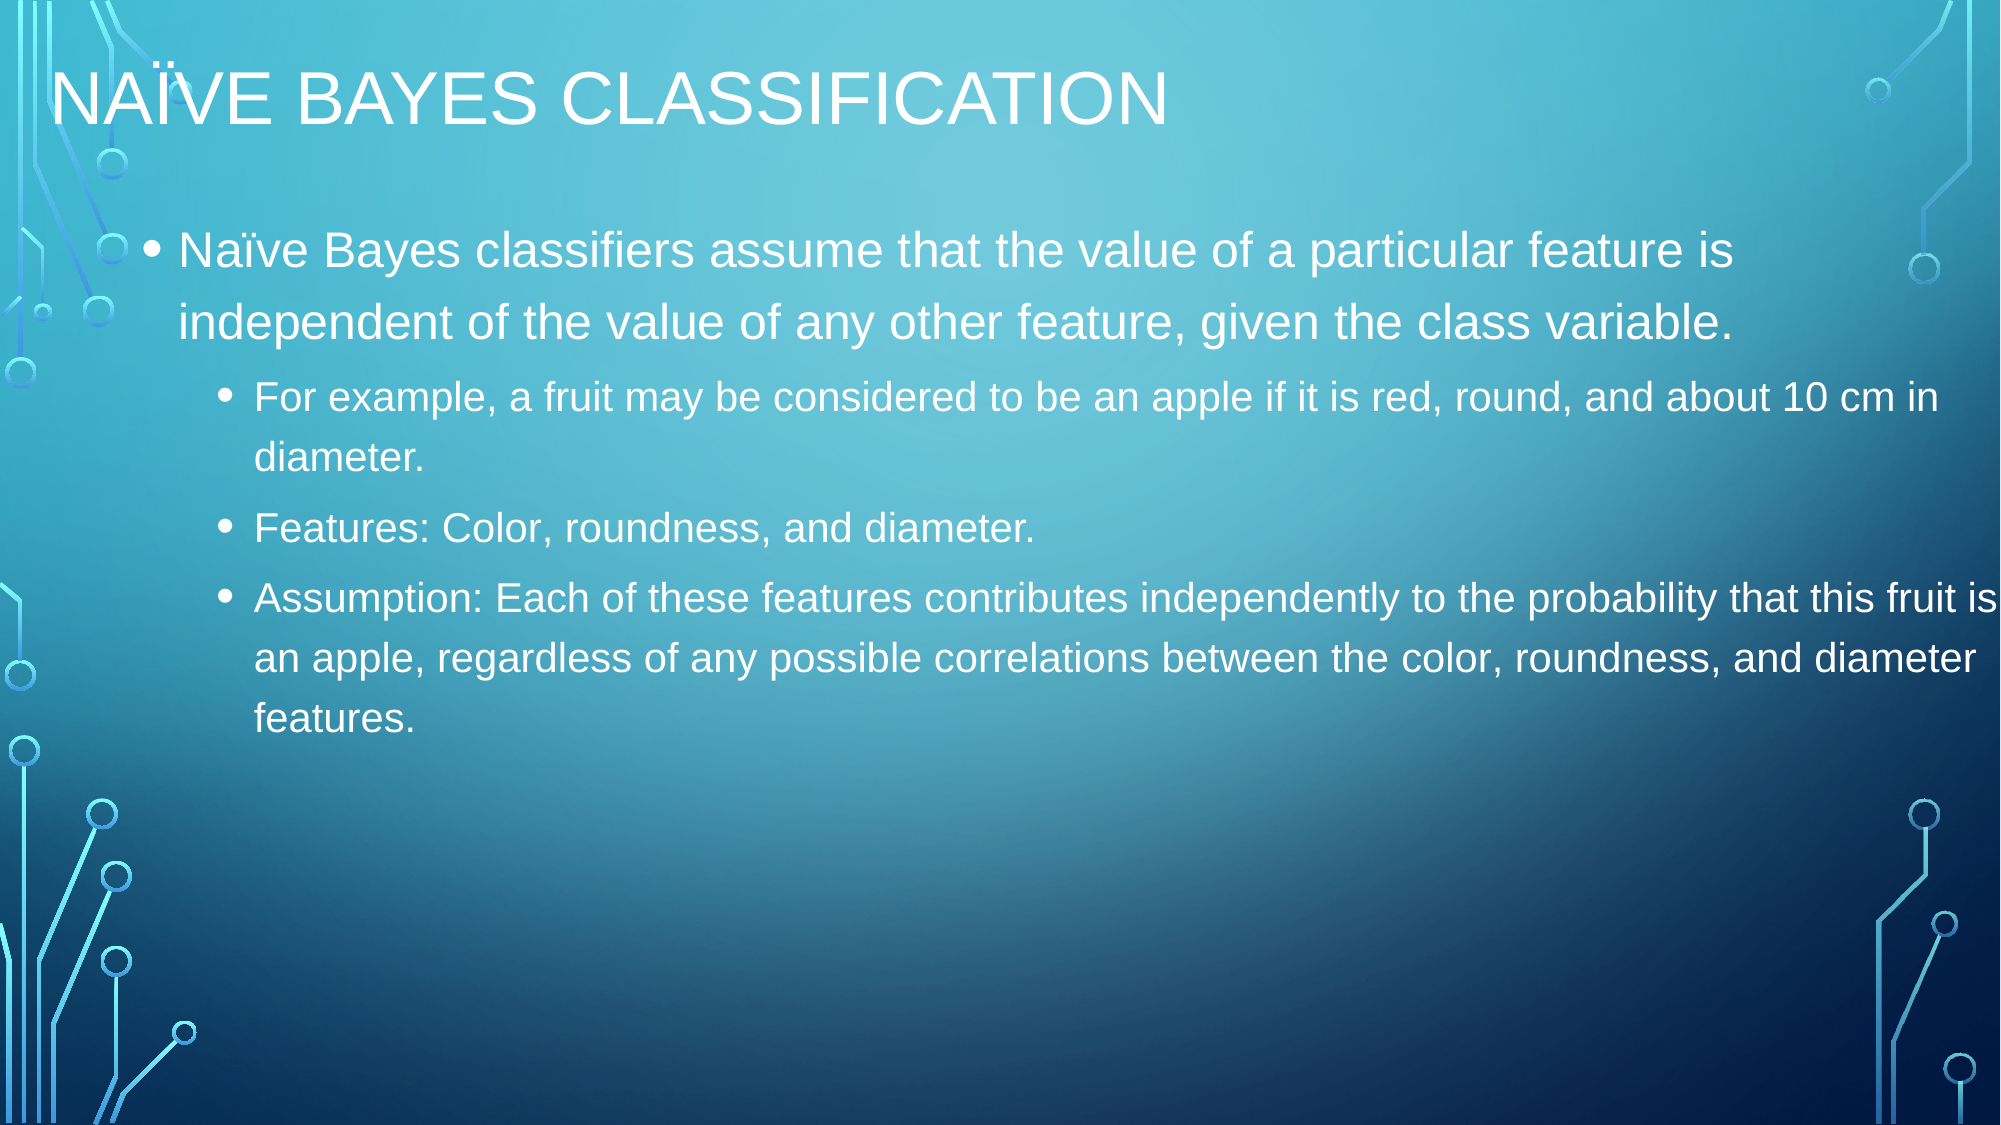

# Naïve Bayes classification
Naïve Bayes classifiers assume that the value of a particular feature is independent of the value of any other feature, given the class variable.
For example, a fruit may be considered to be an apple if it is red, round, and about 10 cm in diameter.
Features: Color, roundness, and diameter.
Assumption: Each of these features contributes independently to the probability that this fruit is an apple, regardless of any possible correlations between the color, roundness, and diameter features.